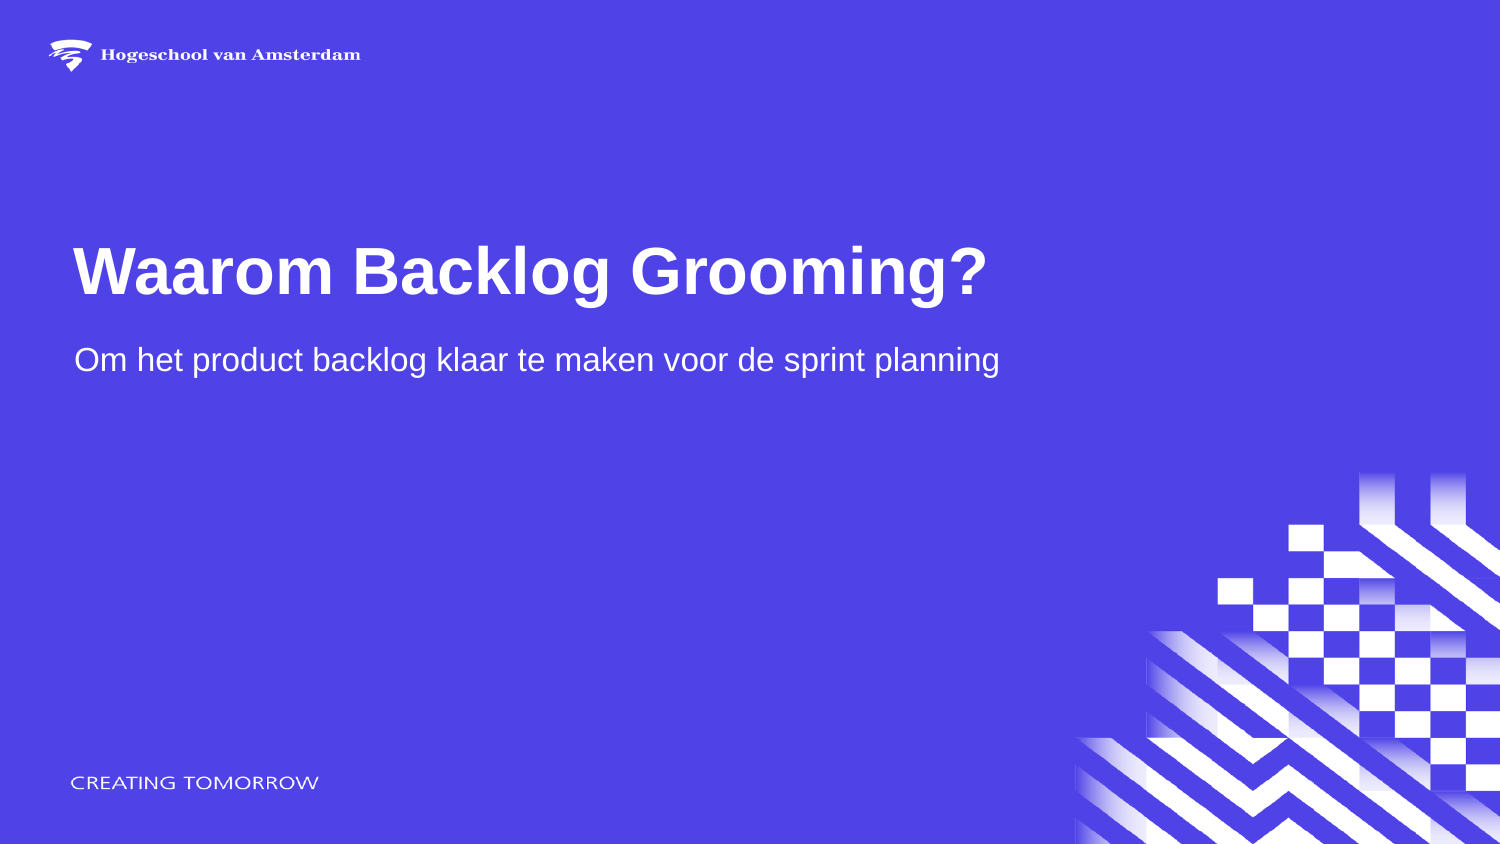

# Waarom Backlog Grooming?
Om het product backlog klaar te maken voor de sprint planning